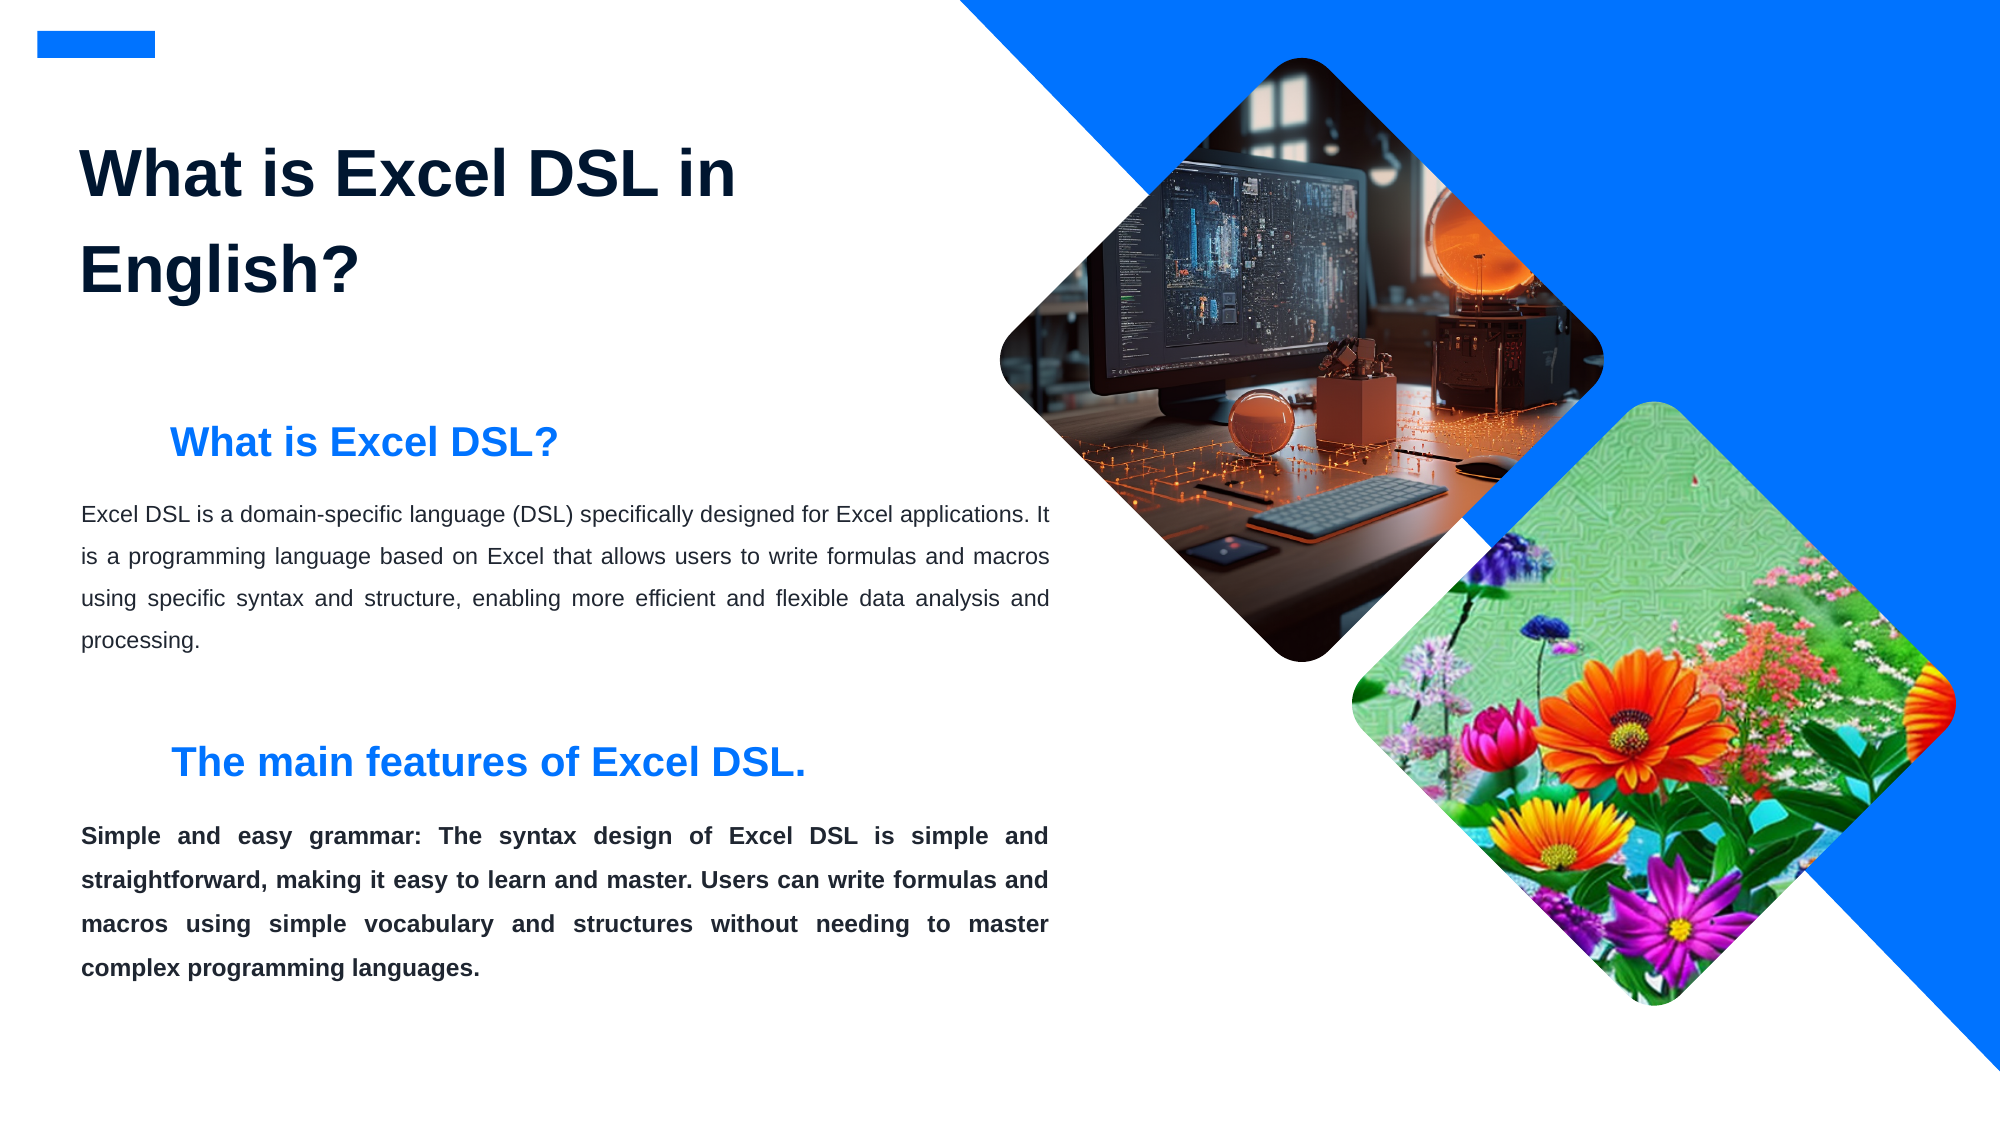

What is Excel DSL in English?
What is Excel DSL?

Excel DSL is a domain-specific language (DSL) specifically designed for Excel applications. It is a programming language based on Excel that allows users to write formulas and macros using specific syntax and structure, enabling more efficient and flexible data analysis and processing.
The main features of Excel DSL.
Simple and easy grammar: The syntax design of Excel DSL is simple and straightforward, making it easy to learn and master. Users can write formulas and macros using simple vocabulary and structures without needing to master complex programming languages.